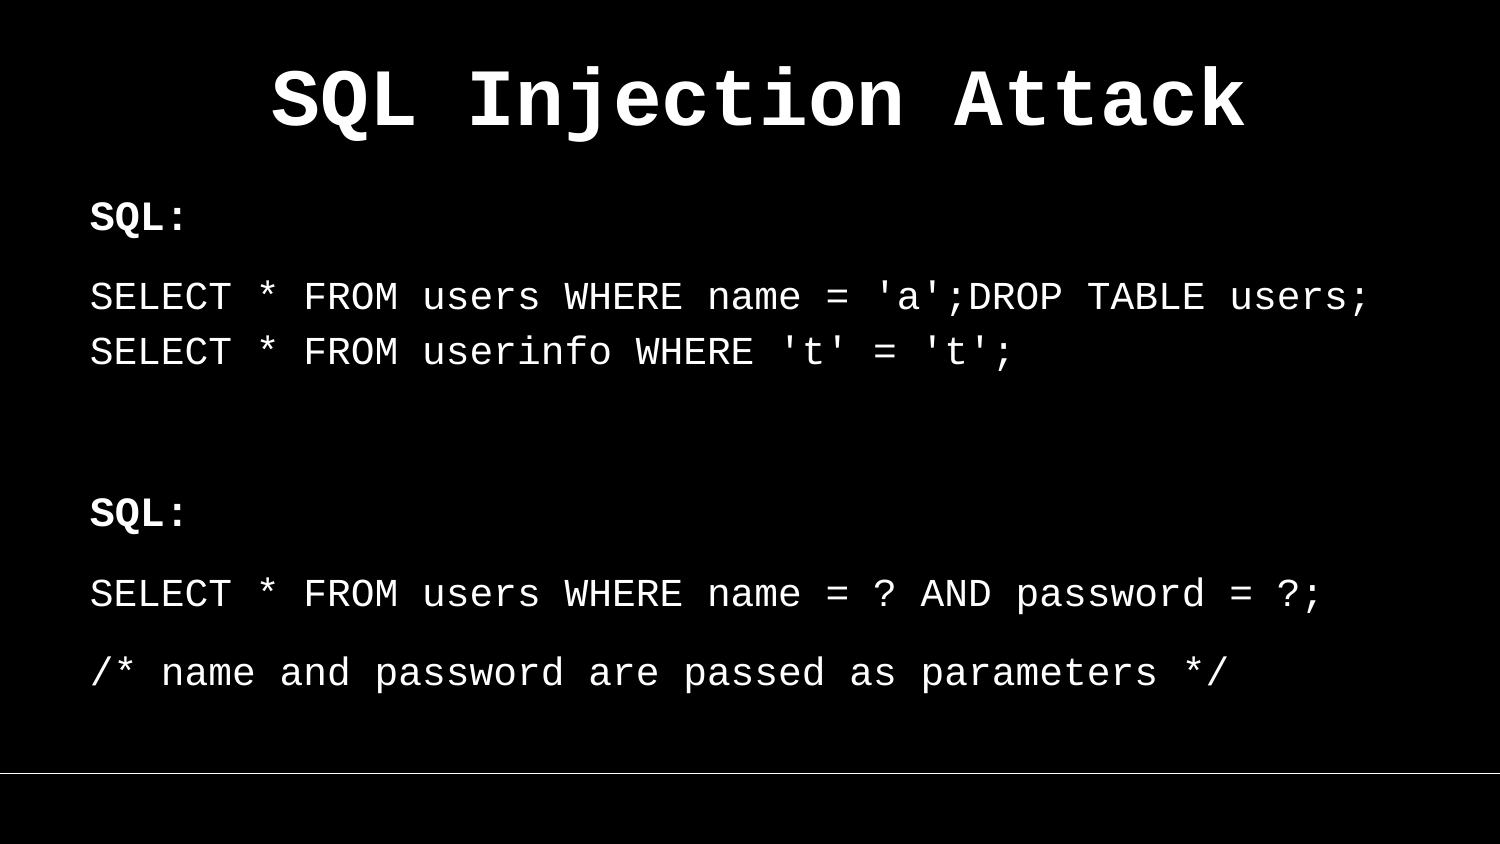

# SQL Injection Attack
SQL:
SELECT * FROM users WHERE name = 'a';DROP TABLE users; SELECT * FROM userinfo WHERE 't' = 't';

SQL:
SELECT * FROM users WHERE name = ? AND password = ?;
/* name and password are passed as parameters */